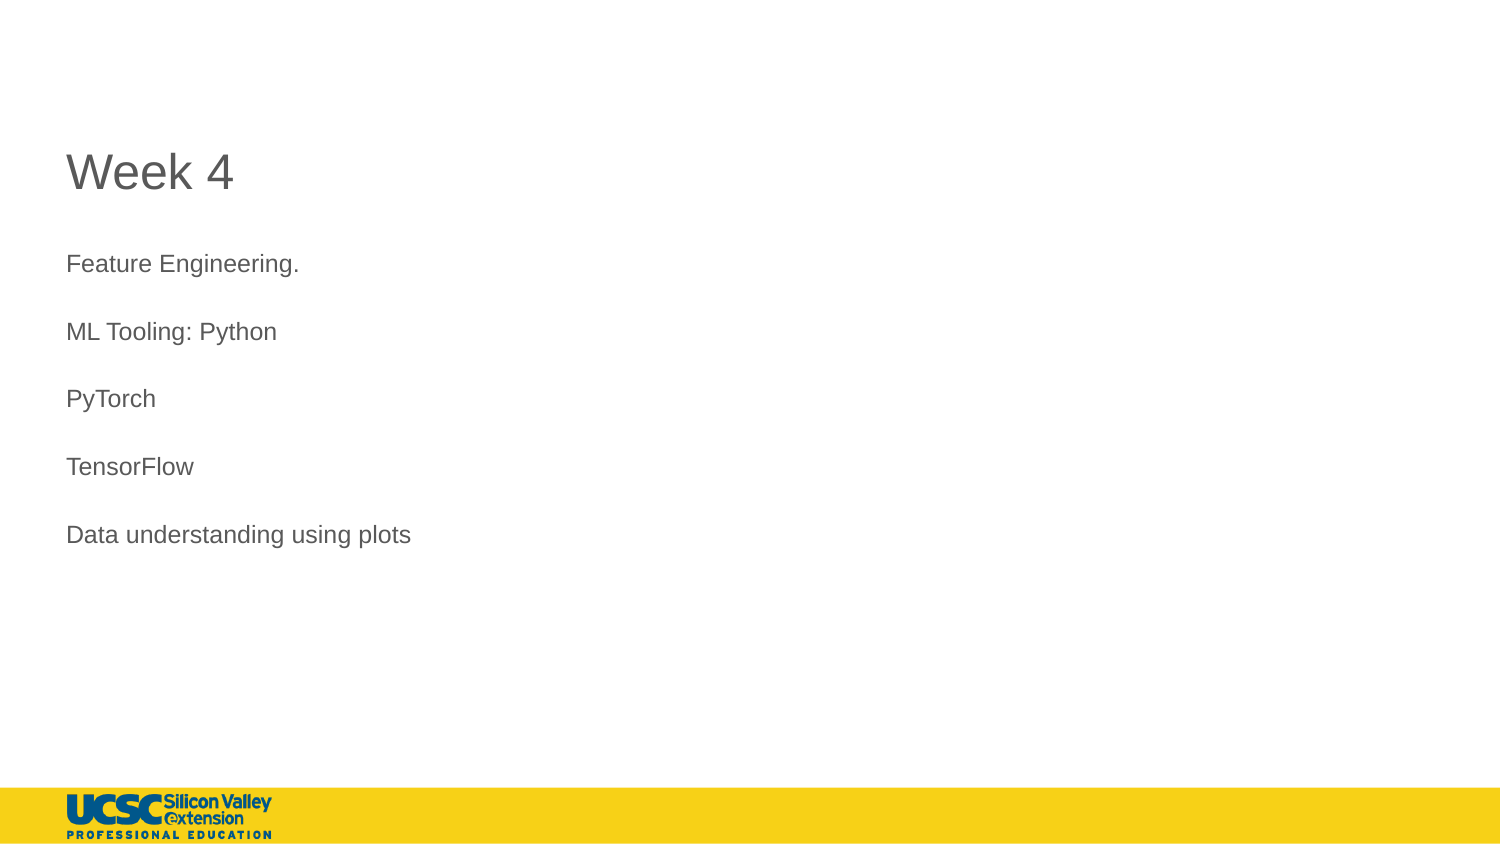

# Week 4
Feature Engineering.
ML Tooling: Python
PyTorch
TensorFlow
Data understanding using plots